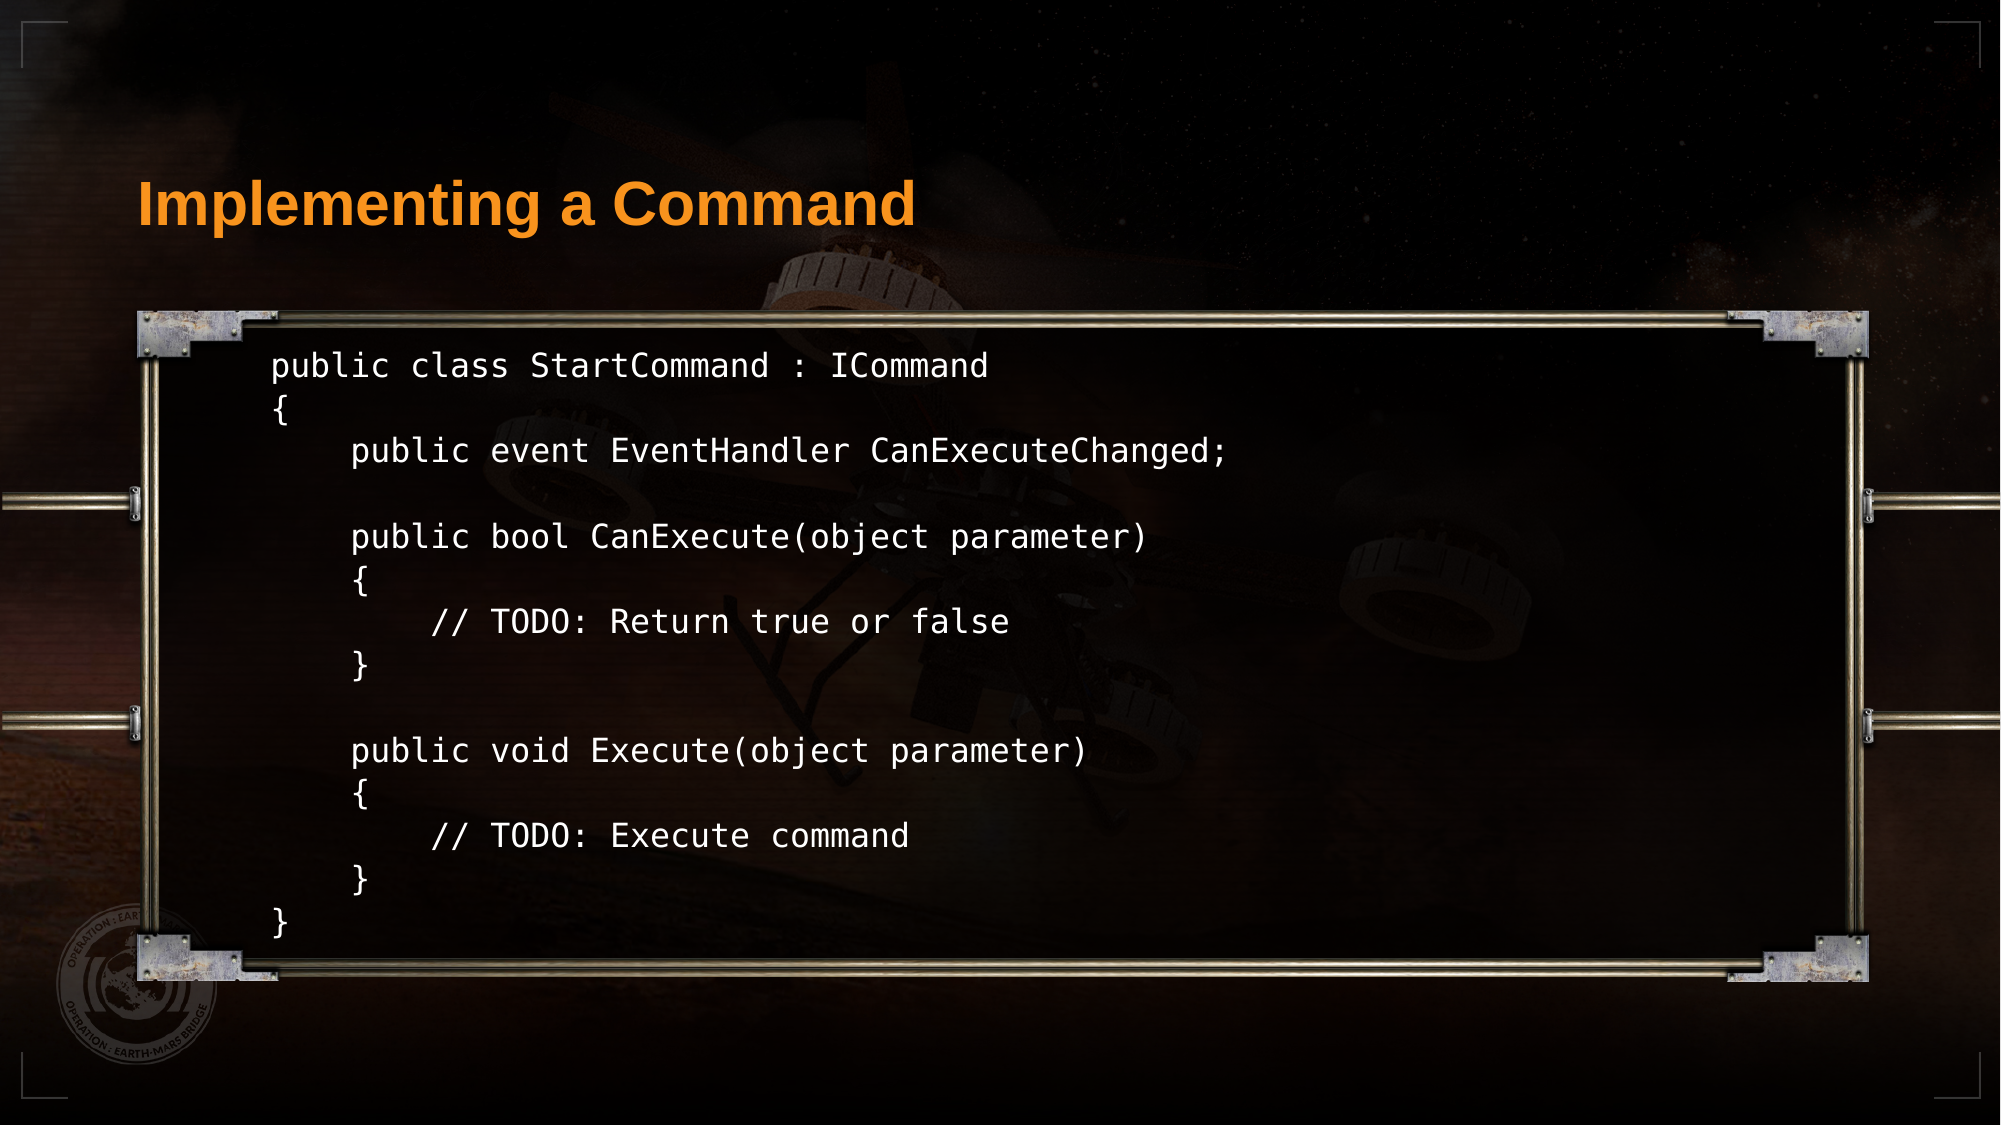

# Implementing a Command
public class StartCommand : ICommand
{
    public event EventHandler CanExecuteChanged;

    public bool CanExecute(object parameter)
    {
        // TODO: Return true or false
    }

    public void Execute(object parameter)
    {
        // TODO: Execute command
    }
}